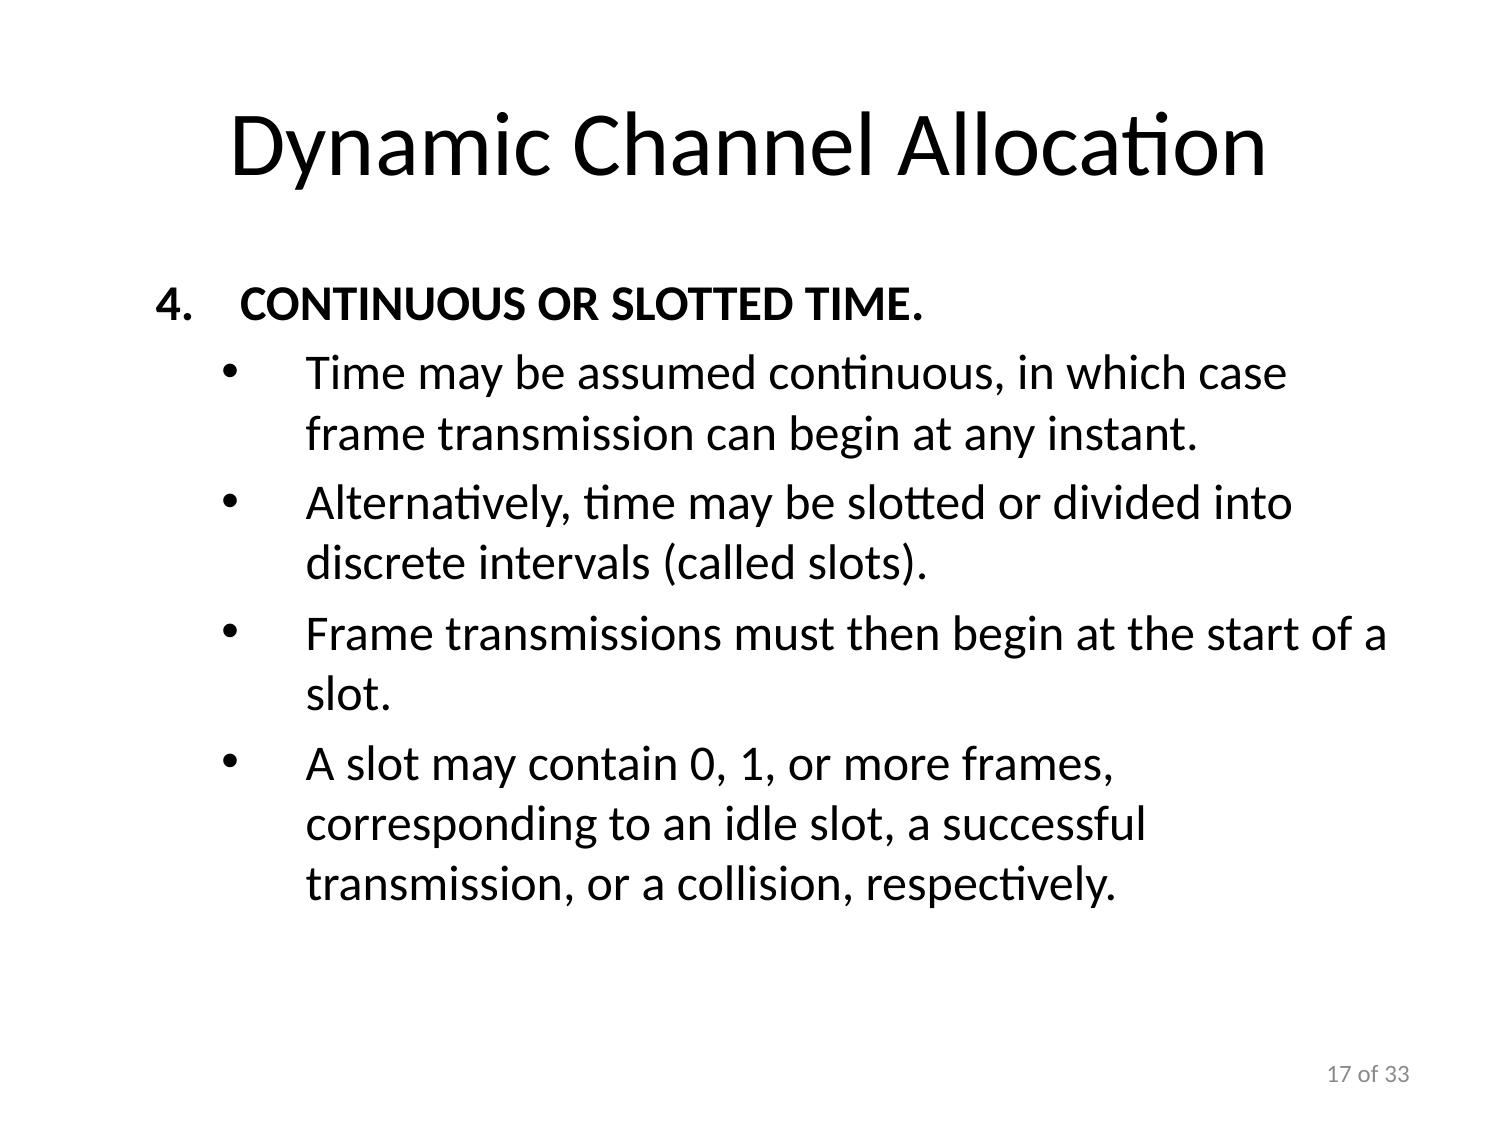

# Dynamic Channel Allocation
Continuous or Slotted Time.
Time may be assumed continuous, in which case frame transmission can begin at any instant.
Alternatively, time may be slotted or divided into discrete intervals (called slots).
Frame transmissions must then begin at the start of a slot.
A slot may contain 0, 1, or more frames, corresponding to an idle slot, a successful transmission, or a collision, respectively.
17 of 33